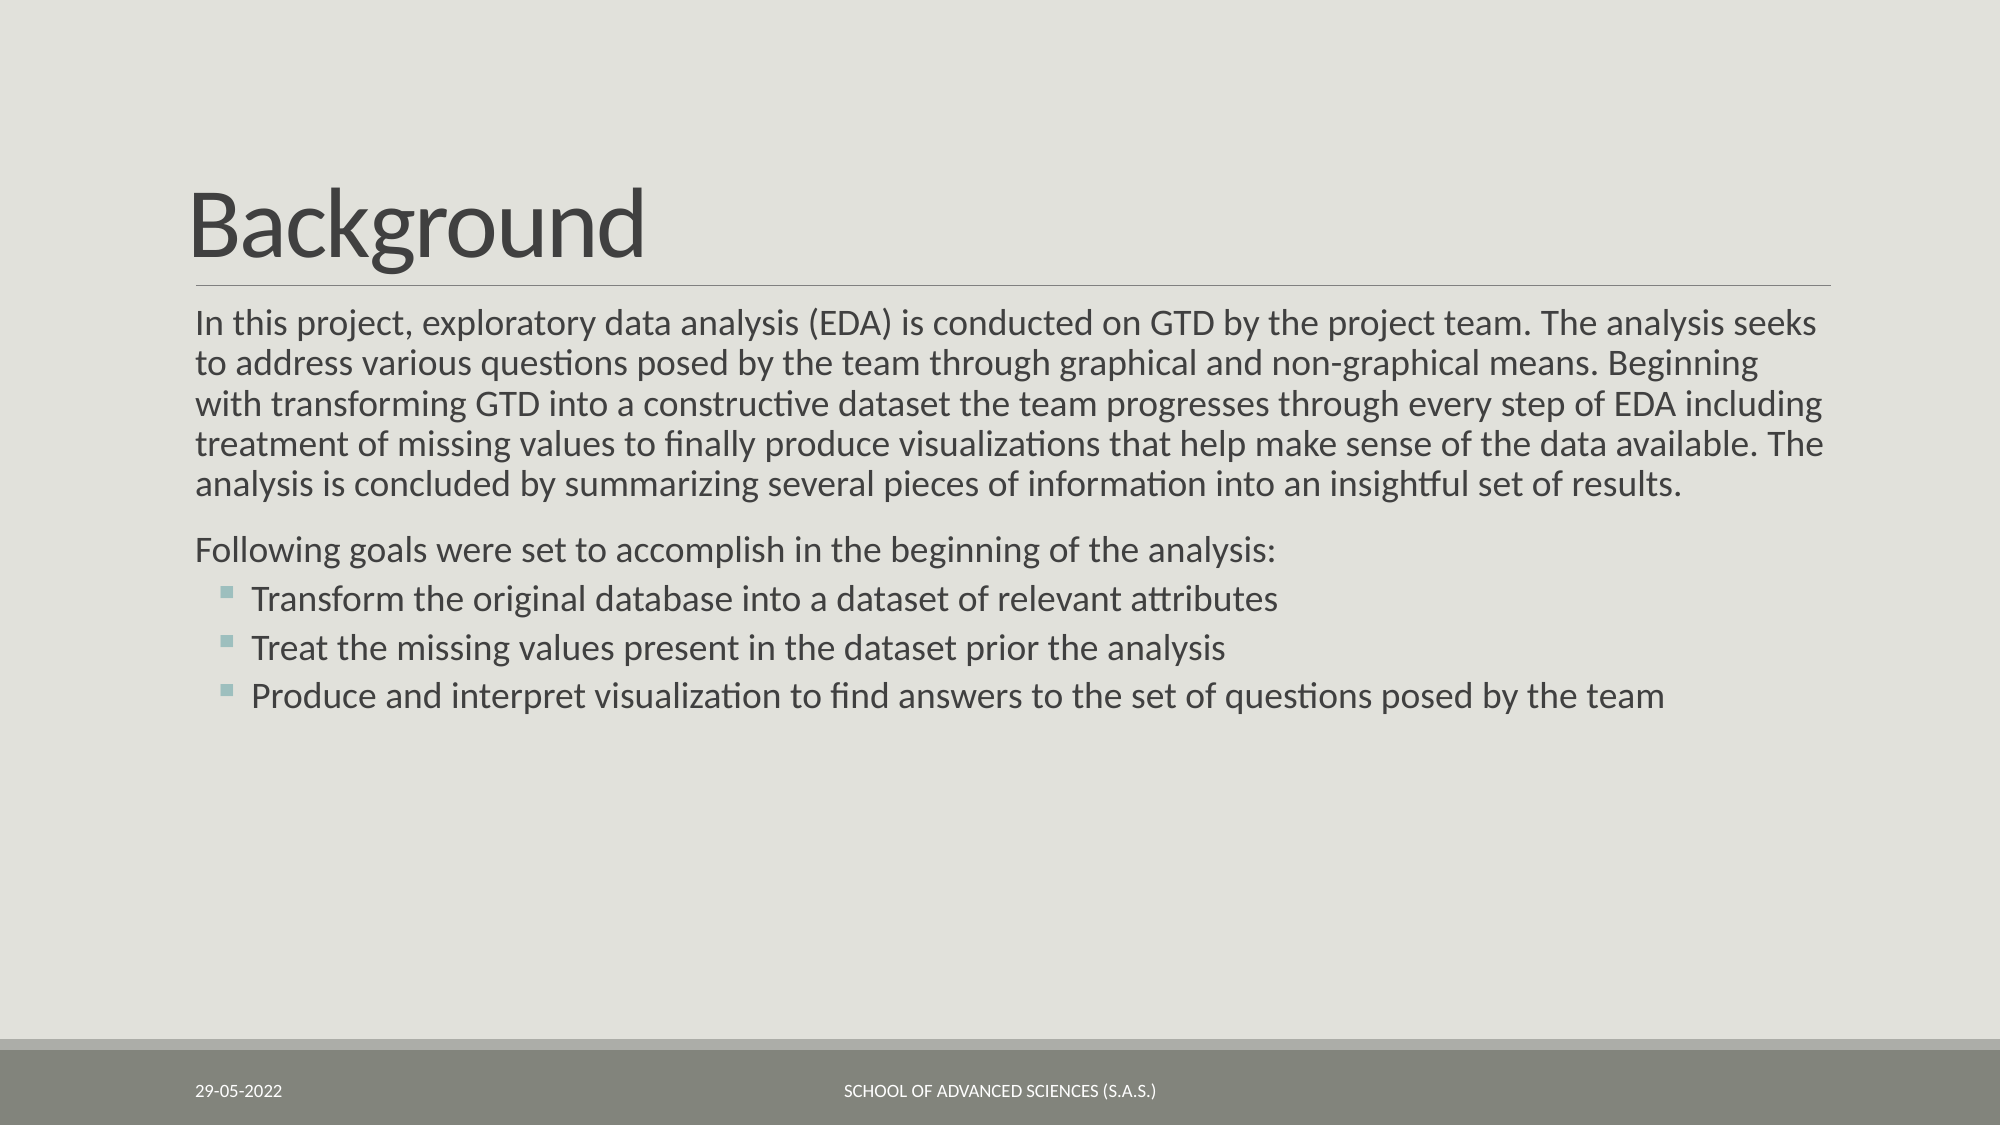

# Background
In this project, exploratory data analysis (EDA) is conducted on GTD by the project team. The analysis seeks to address various questions posed by the team through graphical and non-graphical means. Beginning with transforming GTD into a constructive dataset the team progresses through every step of EDA including treatment of missing values to finally produce visualizations that help make sense of the data available. The analysis is concluded by summarizing several pieces of information into an insightful set of results.
Following goals were set to accomplish in the beginning of the analysis:
 Transform the original database into a dataset of relevant attributes
 Treat the missing values present in the dataset prior the analysis
 Produce and interpret visualization to find answers to the set of questions posed by the team
29-05-2022
School of Advanced Sciences (S.A.S.)